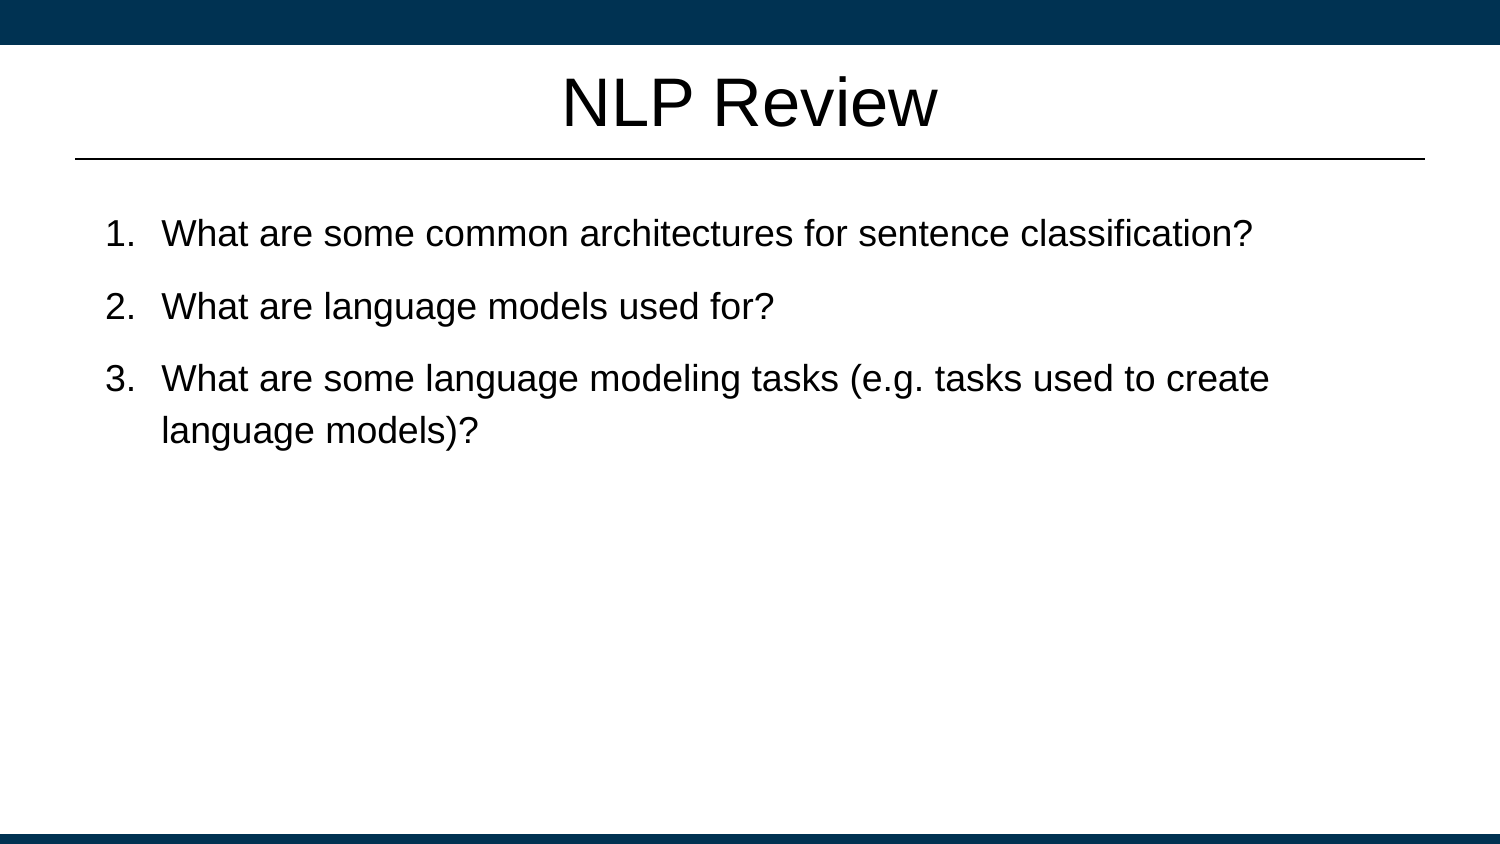

# NLP Review
What are some common architectures for sentence classification?
What are language models used for?
What are some language modeling tasks (e.g. tasks used to create language models)?